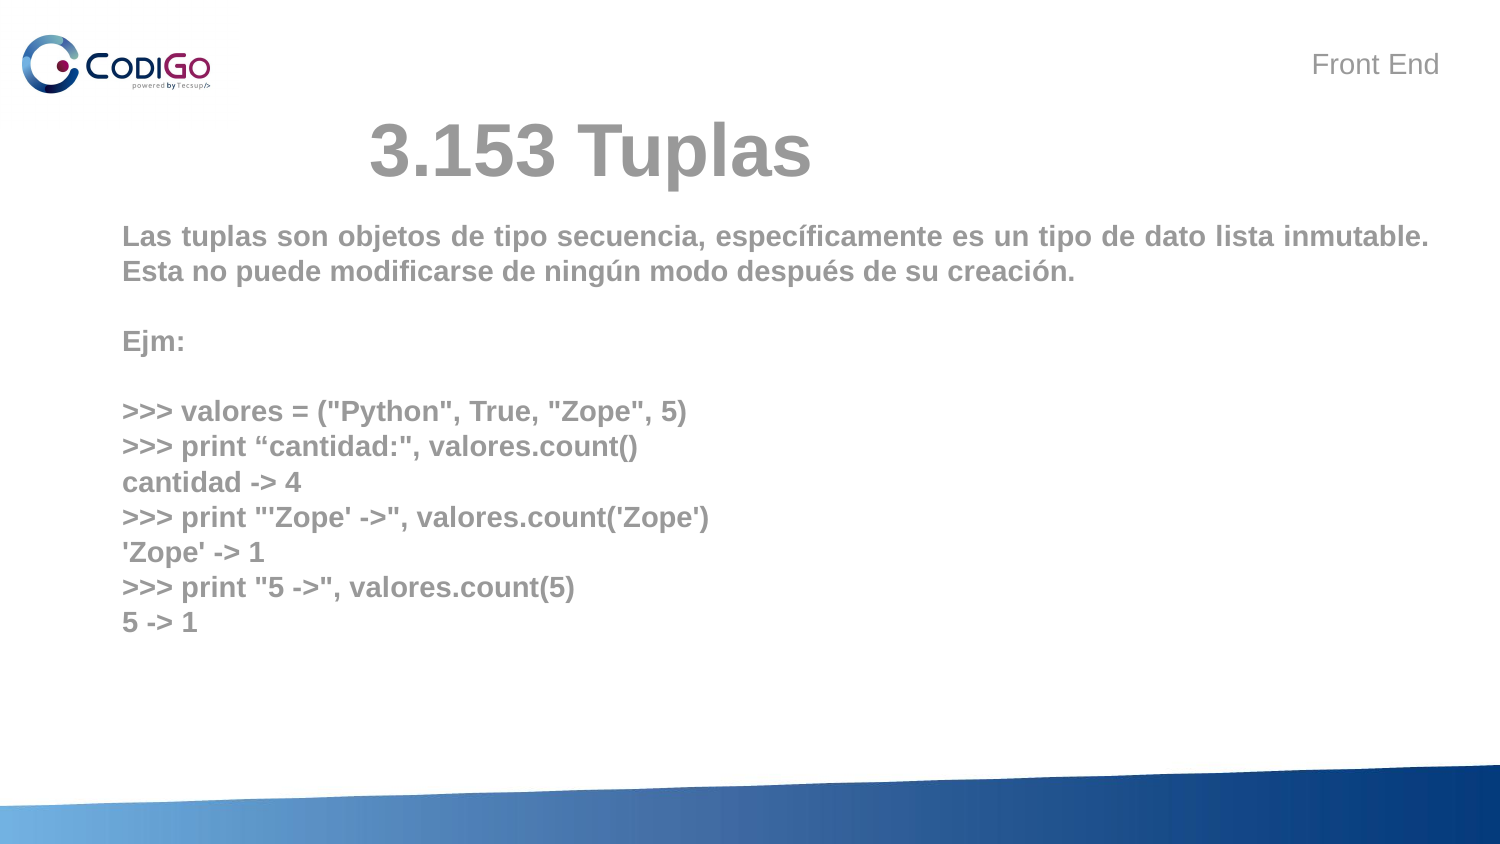

3.153 Tuplas
Las tuplas son objetos de tipo secuencia, específicamente es un tipo de dato lista inmutable. Esta no puede modificarse de ningún modo después de su creación.

Ejm:

>>> valores = ("Python", True, "Zope", 5)
>>> print “cantidad:", valores.count()
cantidad -> 4
>>> print "'Zope' ->", valores.count('Zope')
'Zope' -> 1
>>> print "5 ->", valores.count(5)
5 -> 1